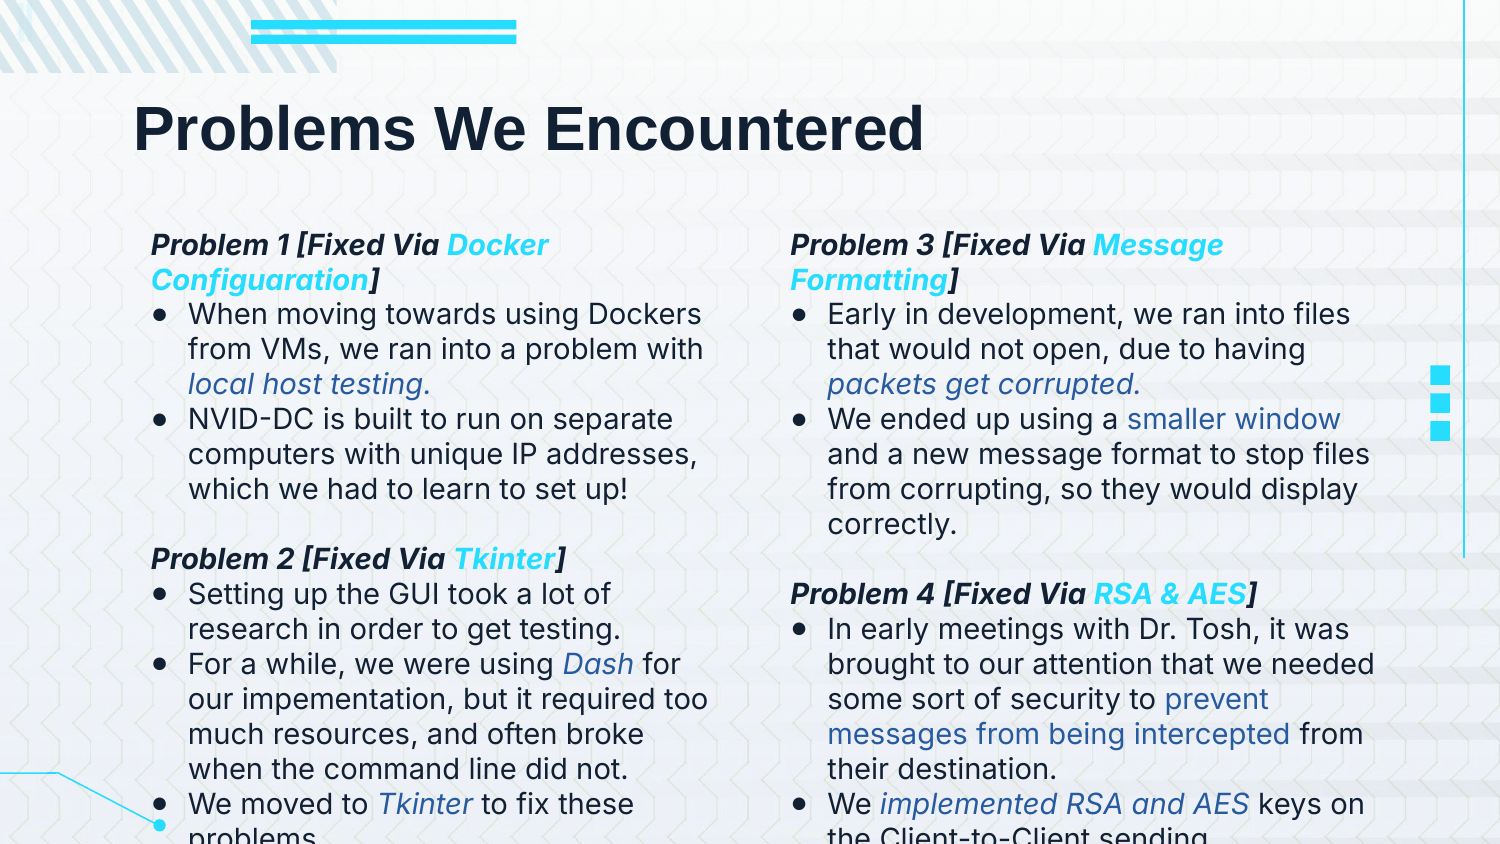

# Problems We Encountered
Problem 1 [Fixed Via Docker Configuaration]
When moving towards using Dockers from VMs, we ran into a problem with local host testing.
NVID-DC is built to run on separate computers with unique IP addresses, which we had to learn to set up!

Problem 2 [Fixed Via Tkinter]
Setting up the GUI took a lot of research in order to get testing.
For a while, we were using Dash for our impementation, but it required too much resources, and often broke when the command line did not.
We moved to Tkinter to fix these problems.
Problem 3 [Fixed Via Message Formatting]
Early in development, we ran into files that would not open, due to having packets get corrupted.
We ended up using a smaller window and a new message format to stop files from corrupting, so they would display correctly.

Problem 4 [Fixed Via RSA & AES]
In early meetings with Dr. Tosh, it was brought to our attention that we needed some sort of security to prevent messages from being intercepted from their destination.
We implemented RSA and AES keys on the Client-to-Client sending.